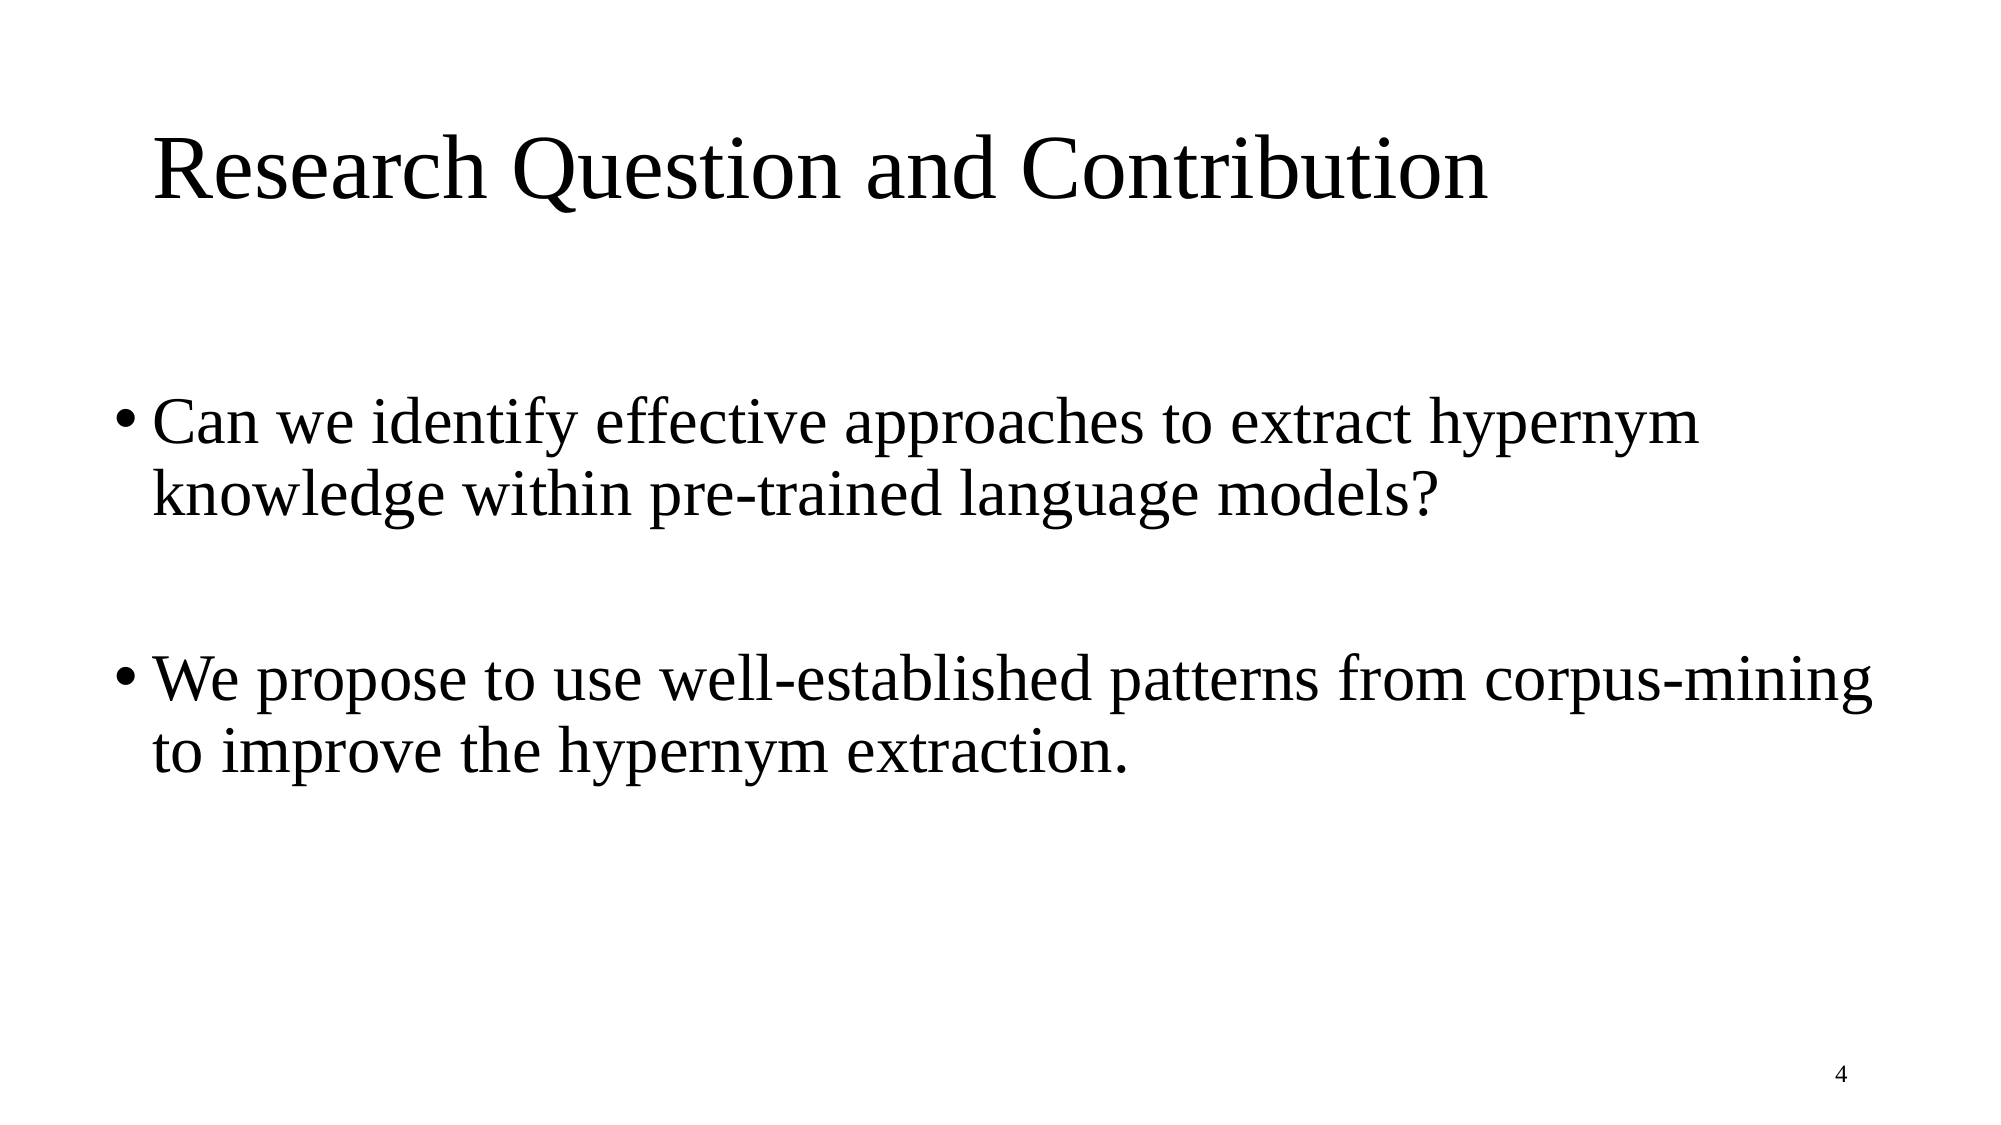

# Research Question and Contribution

Can we identify effective approaches to extract hypernym knowledge within pre-trained language models?

We propose to use well-established patterns from corpus-mining to improve the hypernym extraction.

4